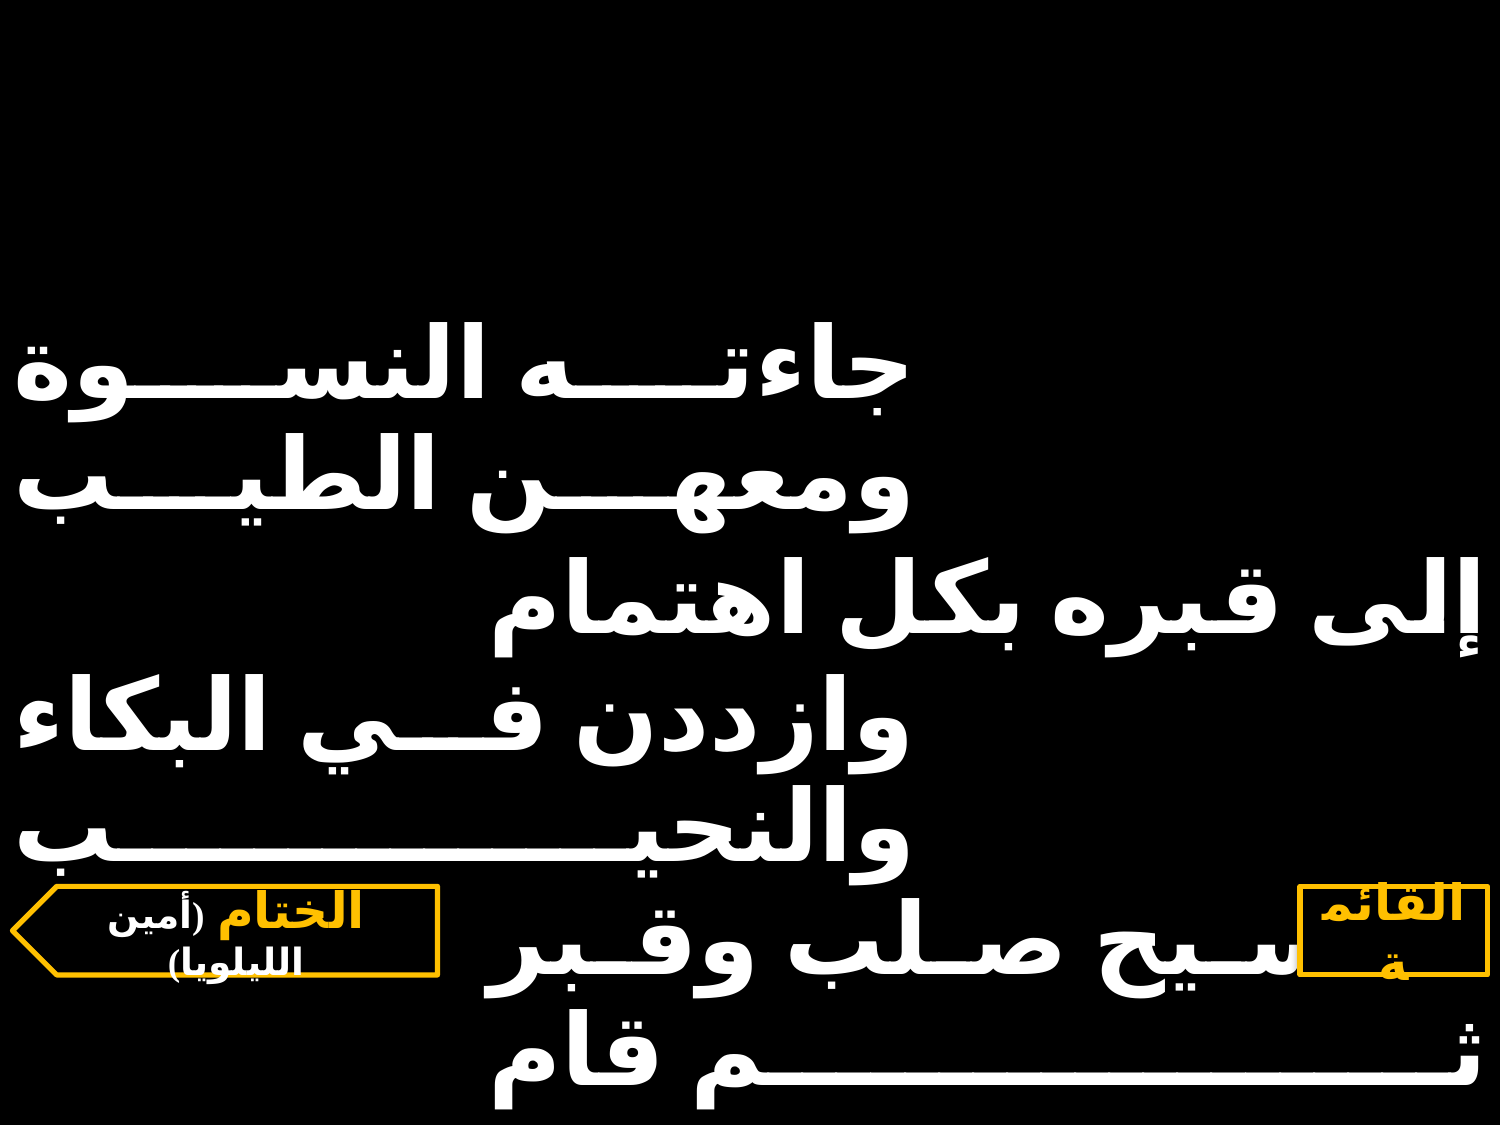

| جاءته النسوة ومعهن الطيب |  |  |
| --- | --- | --- |
|  | إلى قبره بكل اهتمام |  |
| وازددن في البكاء والنحيب |  |  |
|  | المسيح صلب وقبر ثم قام |  |
الختام (أمين الليلويا)
القائمة